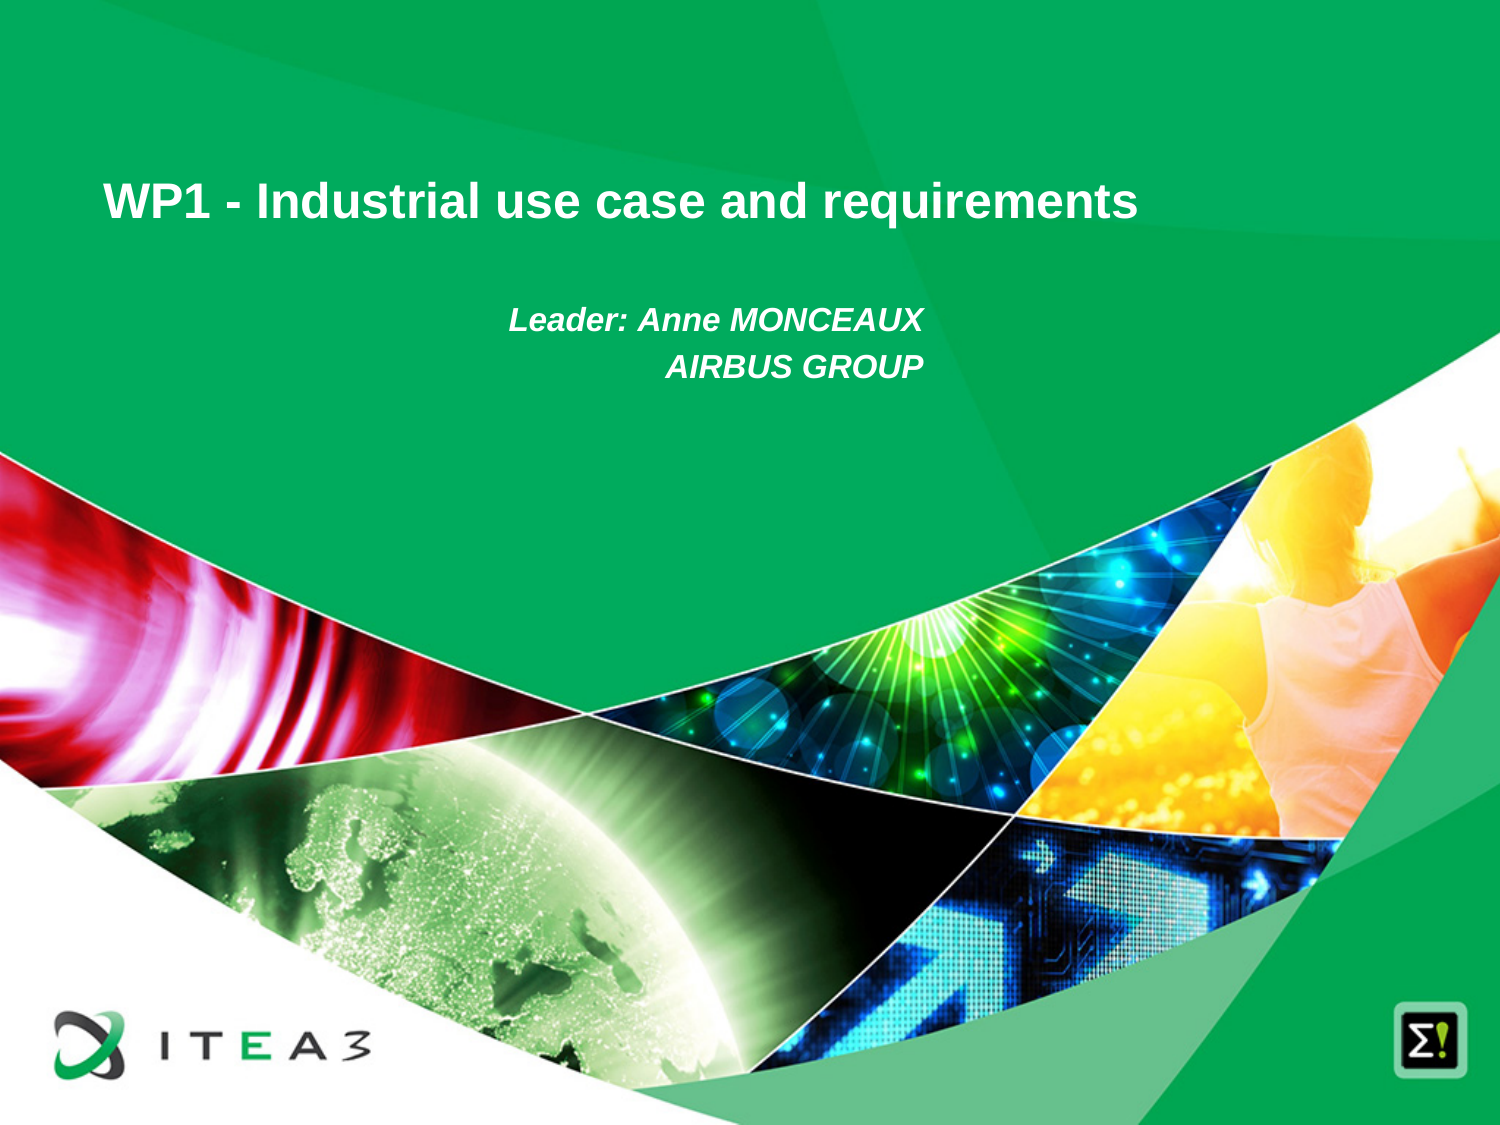

WP1 - Industrial use case and requirements
Leader: Anne MONCEAUX
AIRBUS GROUP